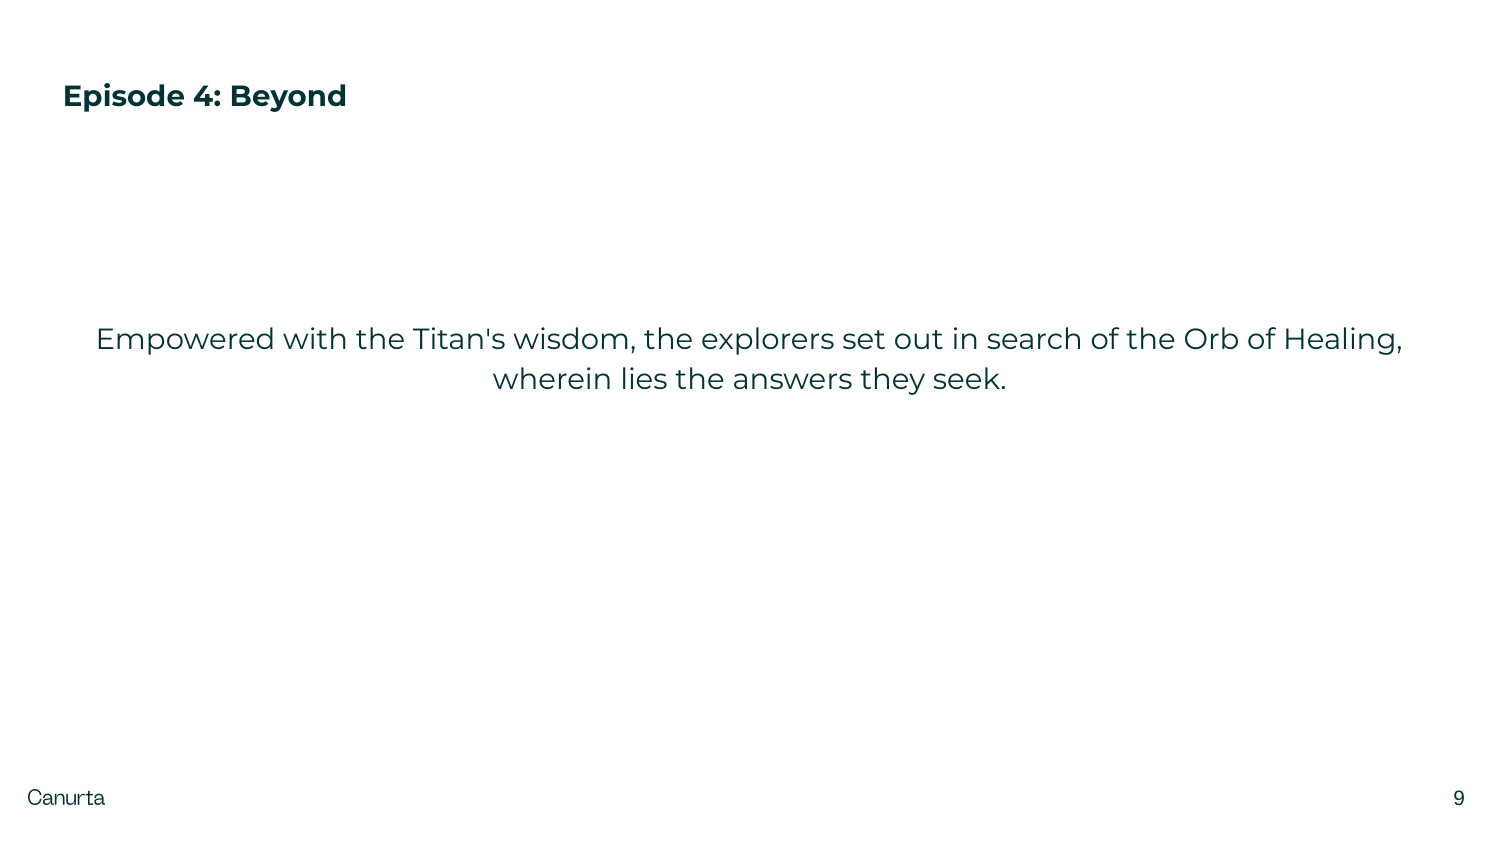

Episode 4: Beyond
Empowered with the Titan's wisdom, the explorers set out in search of the Orb of Healing, wherein lies the answers they seek.
9